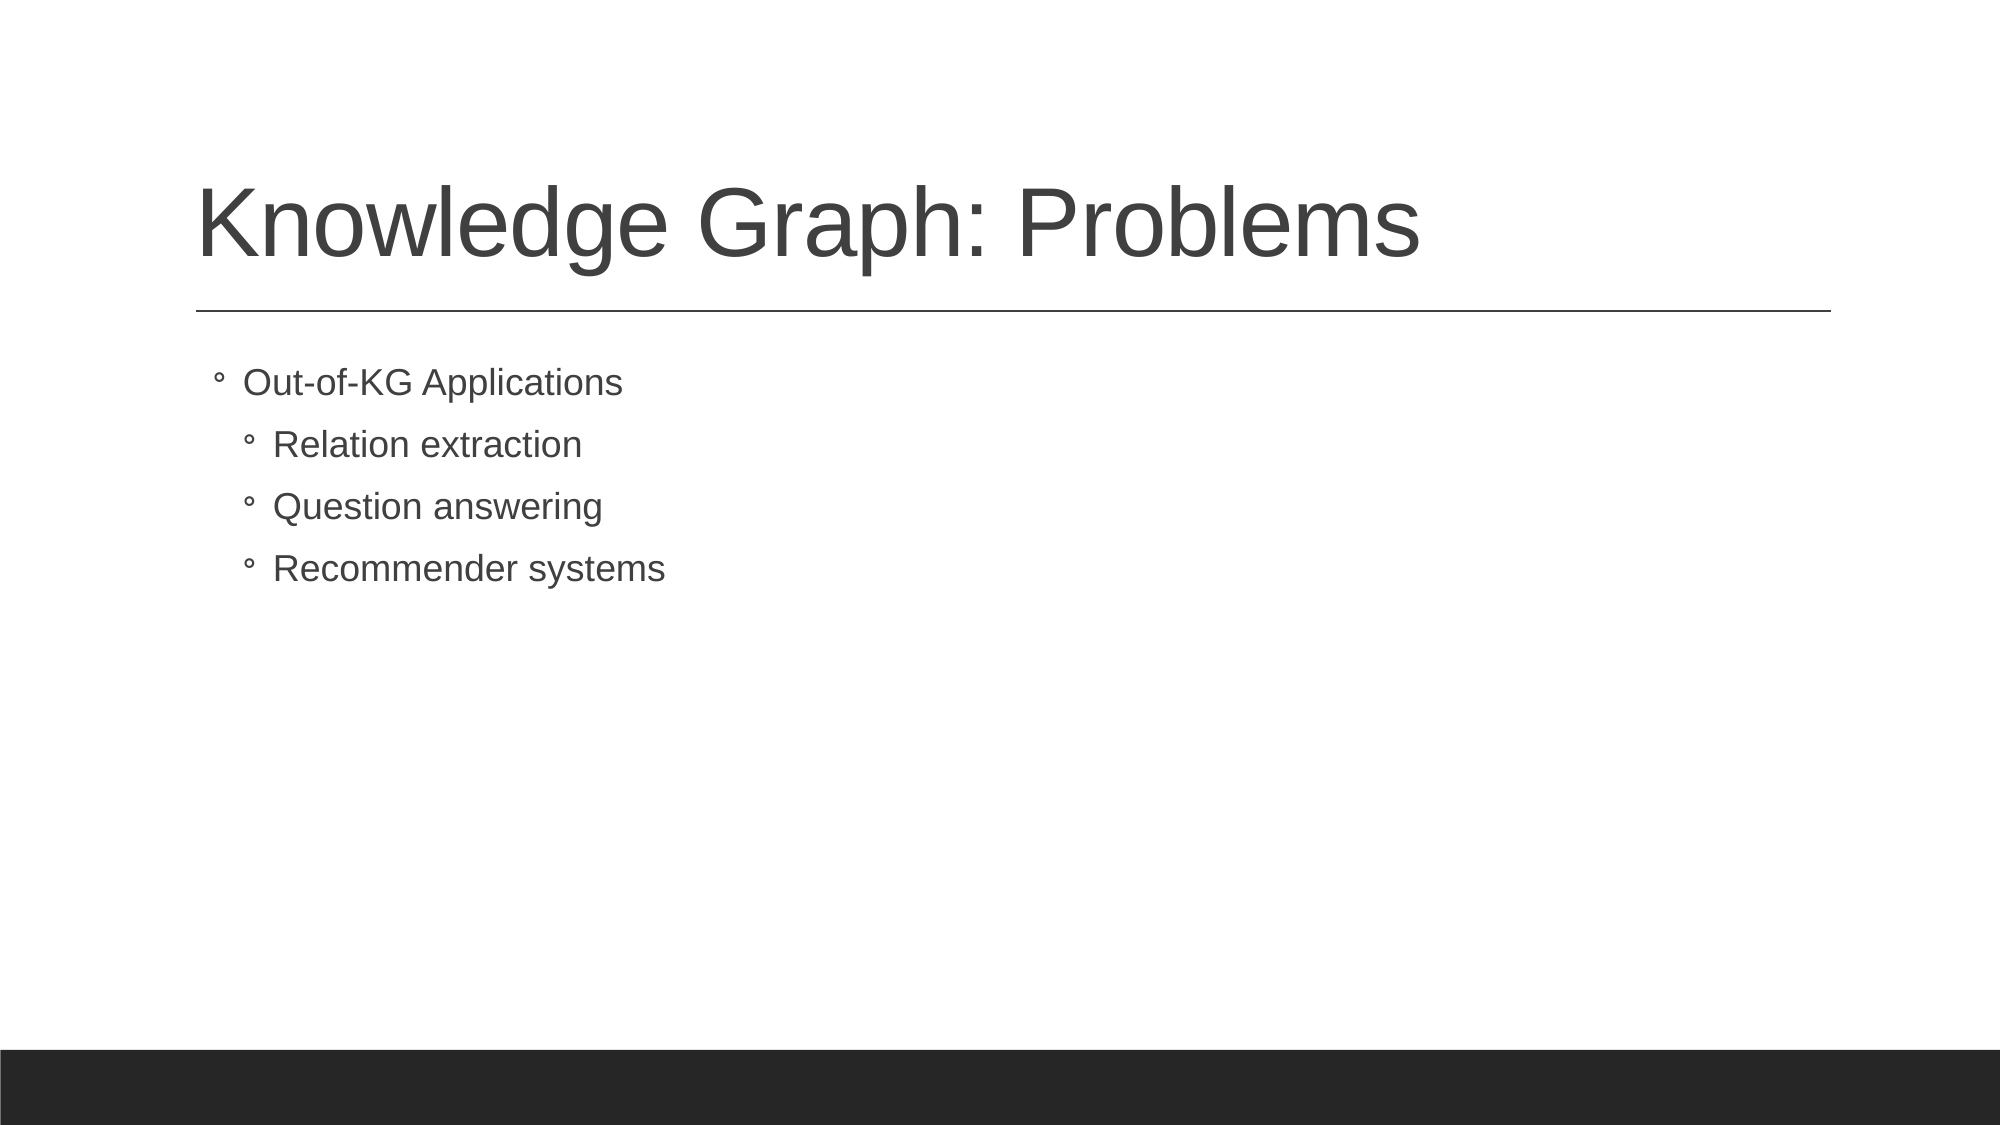

# Knowledge Graph: Problems
Out-of-KG Applications
Relation extraction
Question answering
Recommender systems